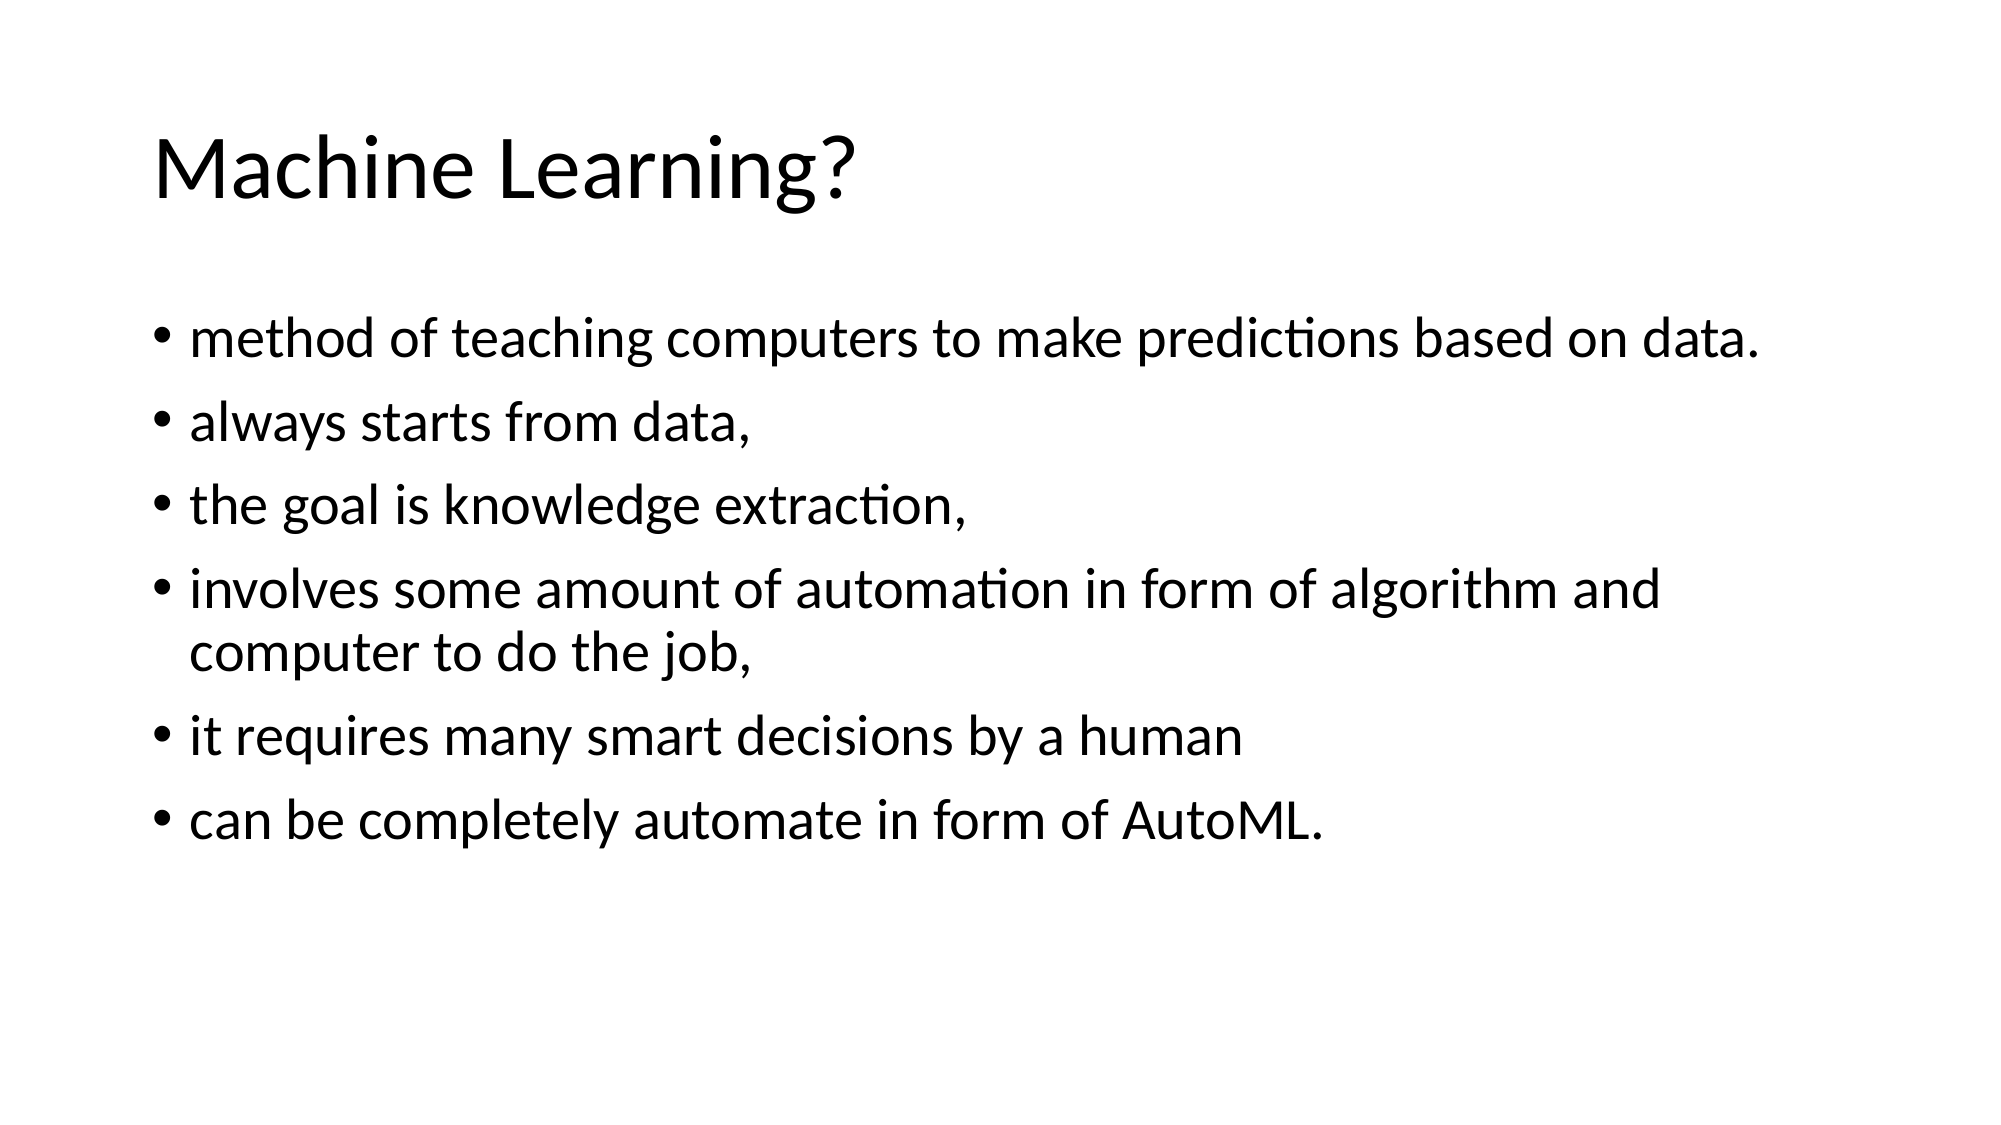

# Machine Learning?
method of teaching computers to make predictions based on data.
always starts from data,
the goal is knowledge extraction,
involves some amount of automation in form of algorithm and computer to do the job,
it requires many smart decisions by a human
can be completely automate in form of AutoML.
8